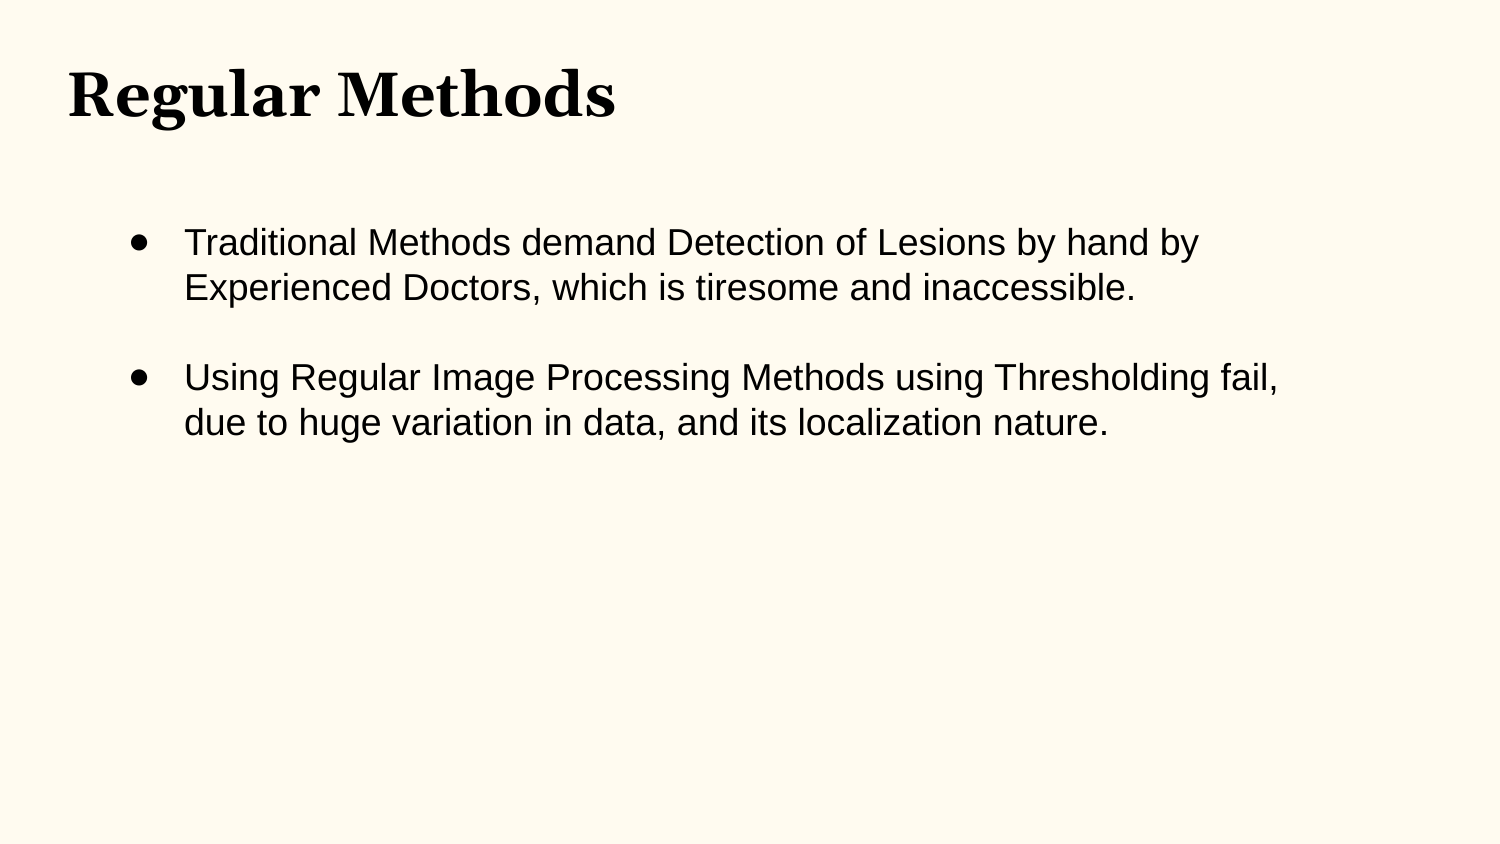

# Regular Methods
Traditional Methods demand Detection of Lesions by hand by Experienced Doctors, which is tiresome and inaccessible.

Using Regular Image Processing Methods using Thresholding fail, due to huge variation in data, and its localization nature.